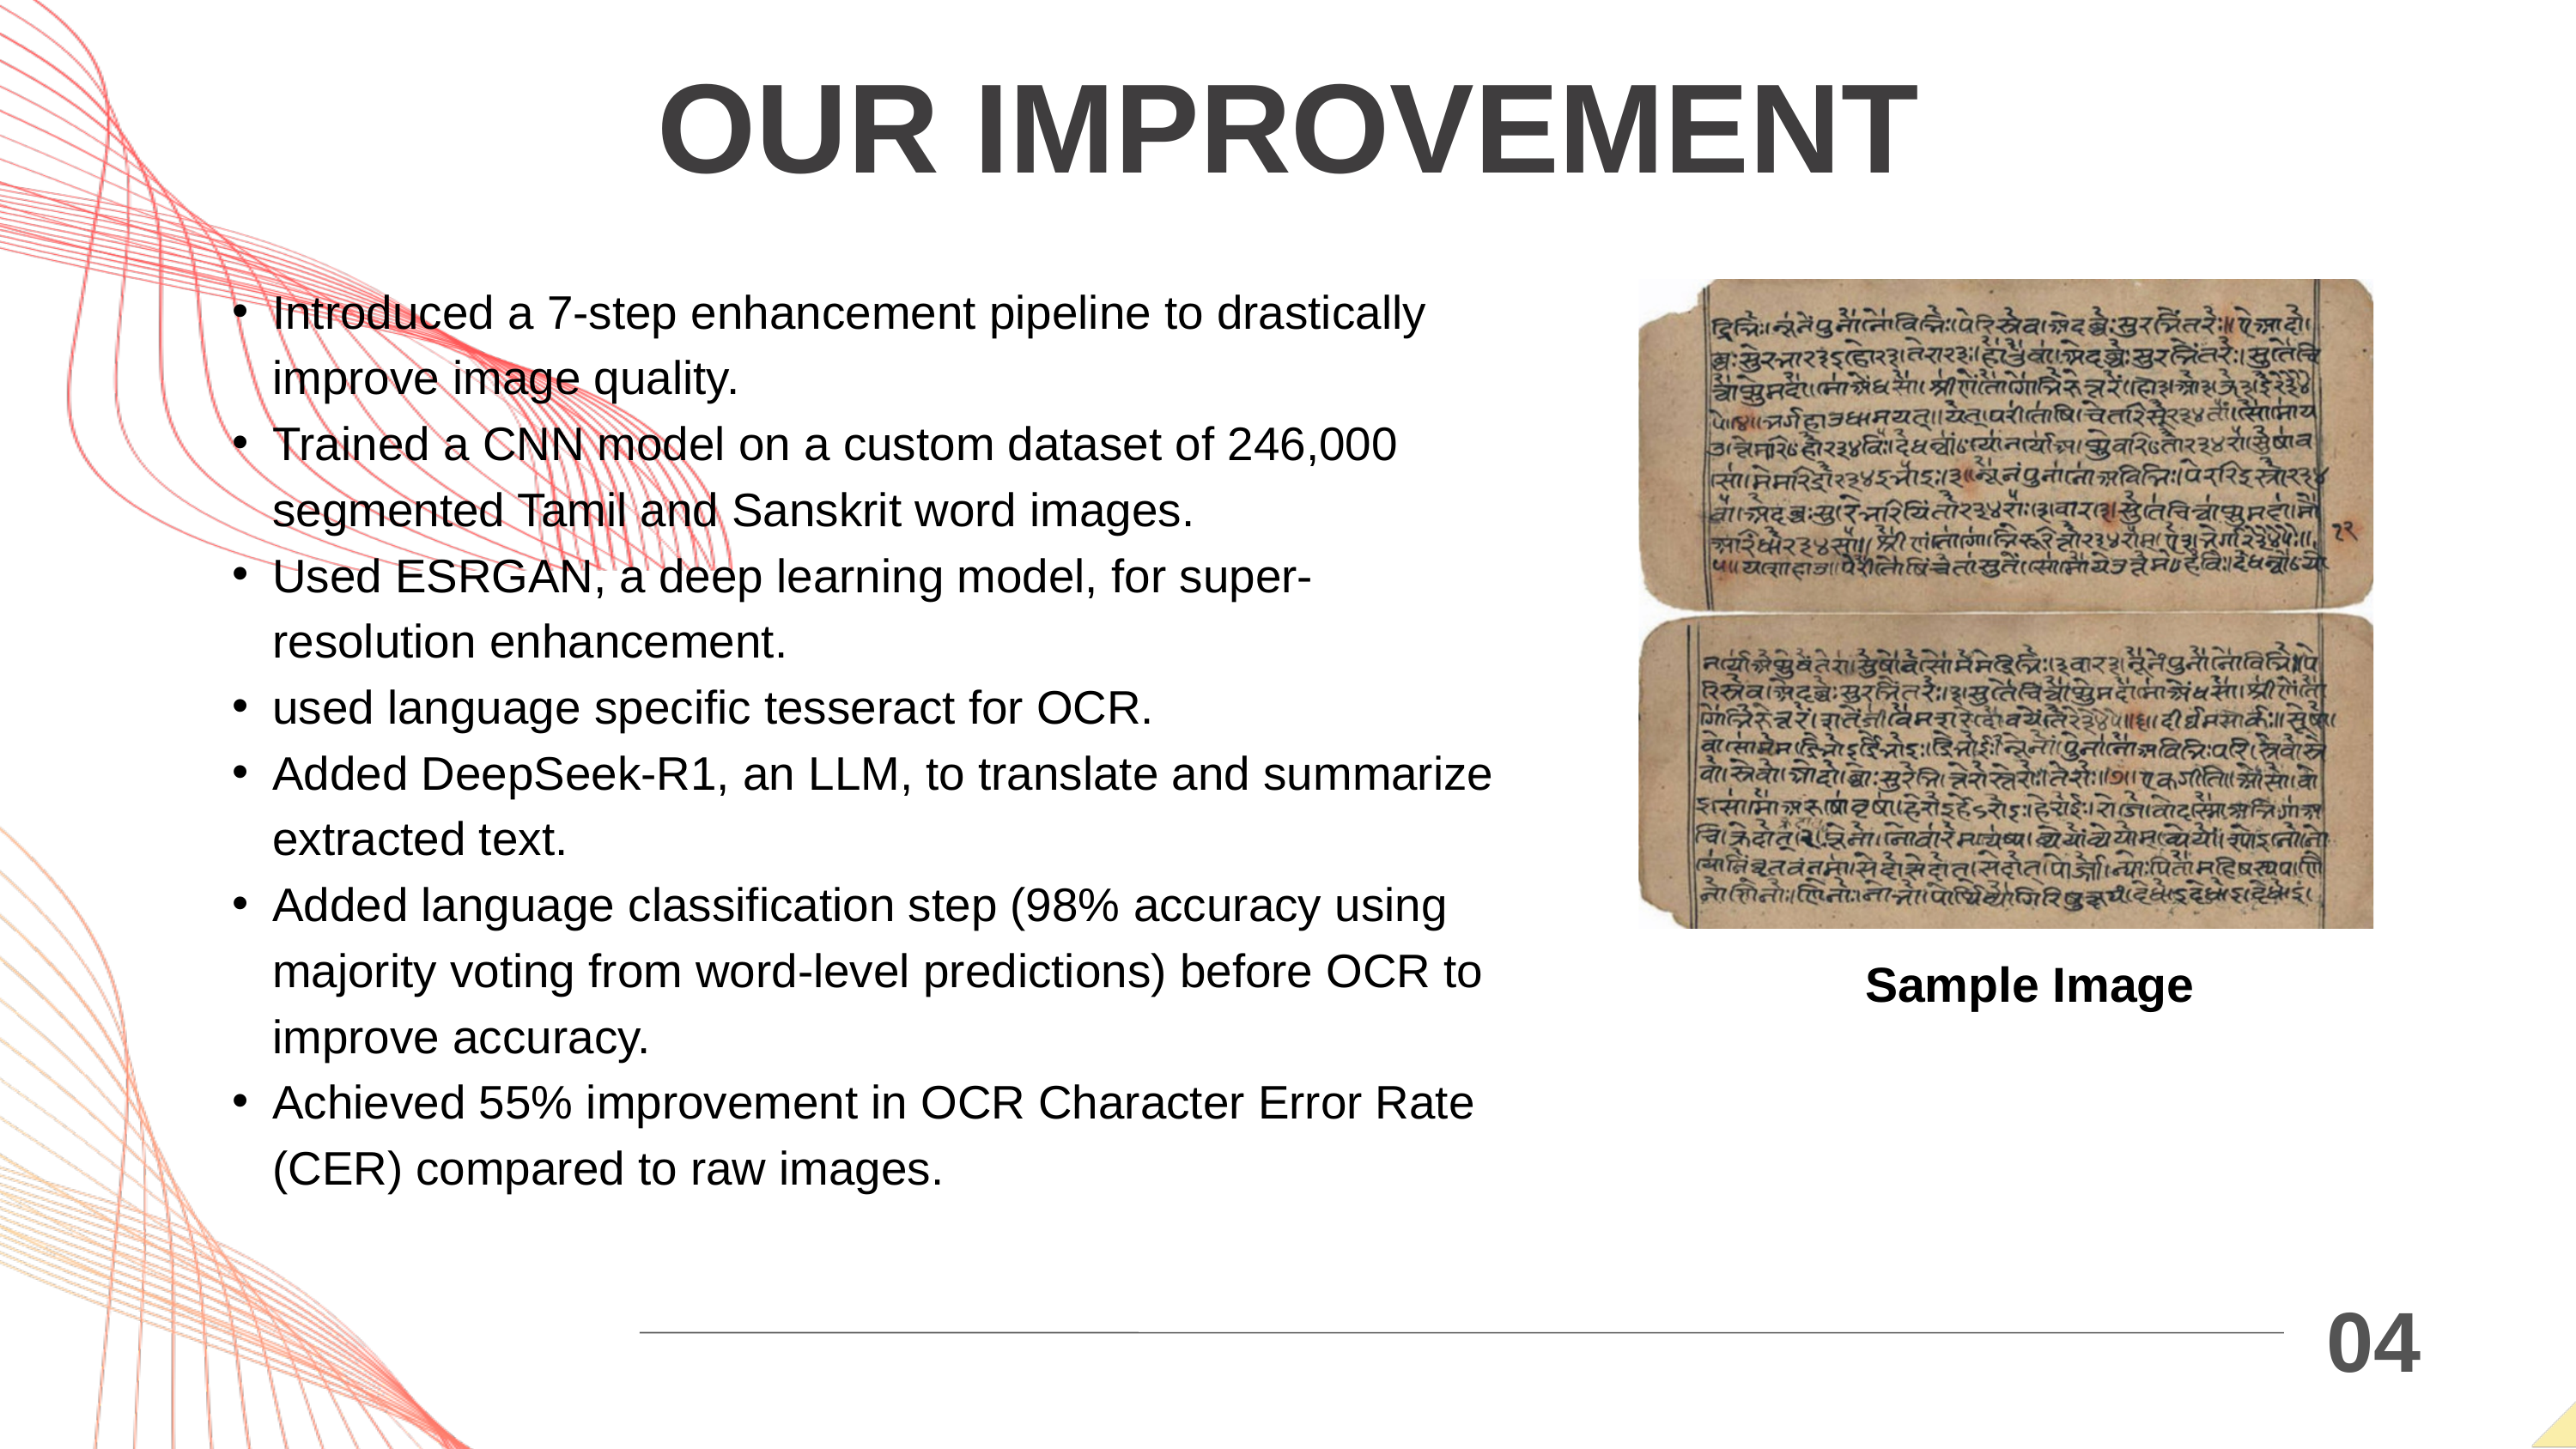

OUR IMPROVEMENT
Introduced a 7-step enhancement pipeline to drastically improve image quality.
Trained a CNN model on a custom dataset of 246,000 segmented Tamil and Sanskrit word images.
Used ESRGAN, a deep learning model, for super-resolution enhancement.
used language specific tesseract for OCR.
Added DeepSeek-R1, an LLM, to translate and summarize extracted text.
Added language classification step (98% accuracy using majority voting from word-level predictions) before OCR to improve accuracy.
Achieved 55% improvement in OCR Character Error Rate (CER) compared to raw images.

Sample Image
04